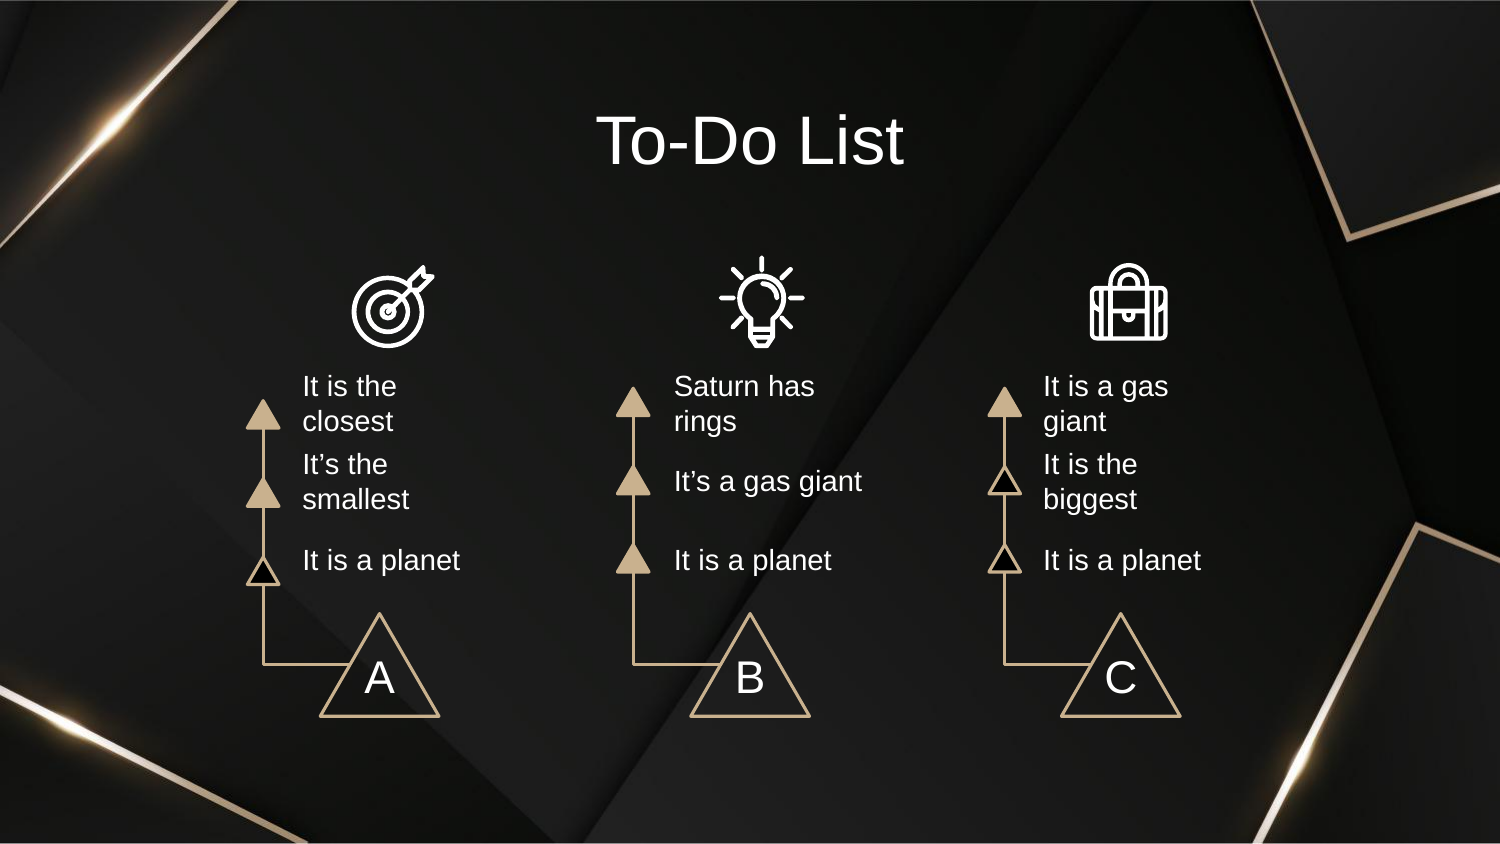

# To-Do List

It is the closest
Saturn has rings
It is a gas giant

It’s the smallest
It’s a gas giant
It is the biggest

It is a planet
It is a planet
It is a planet

A
B
C